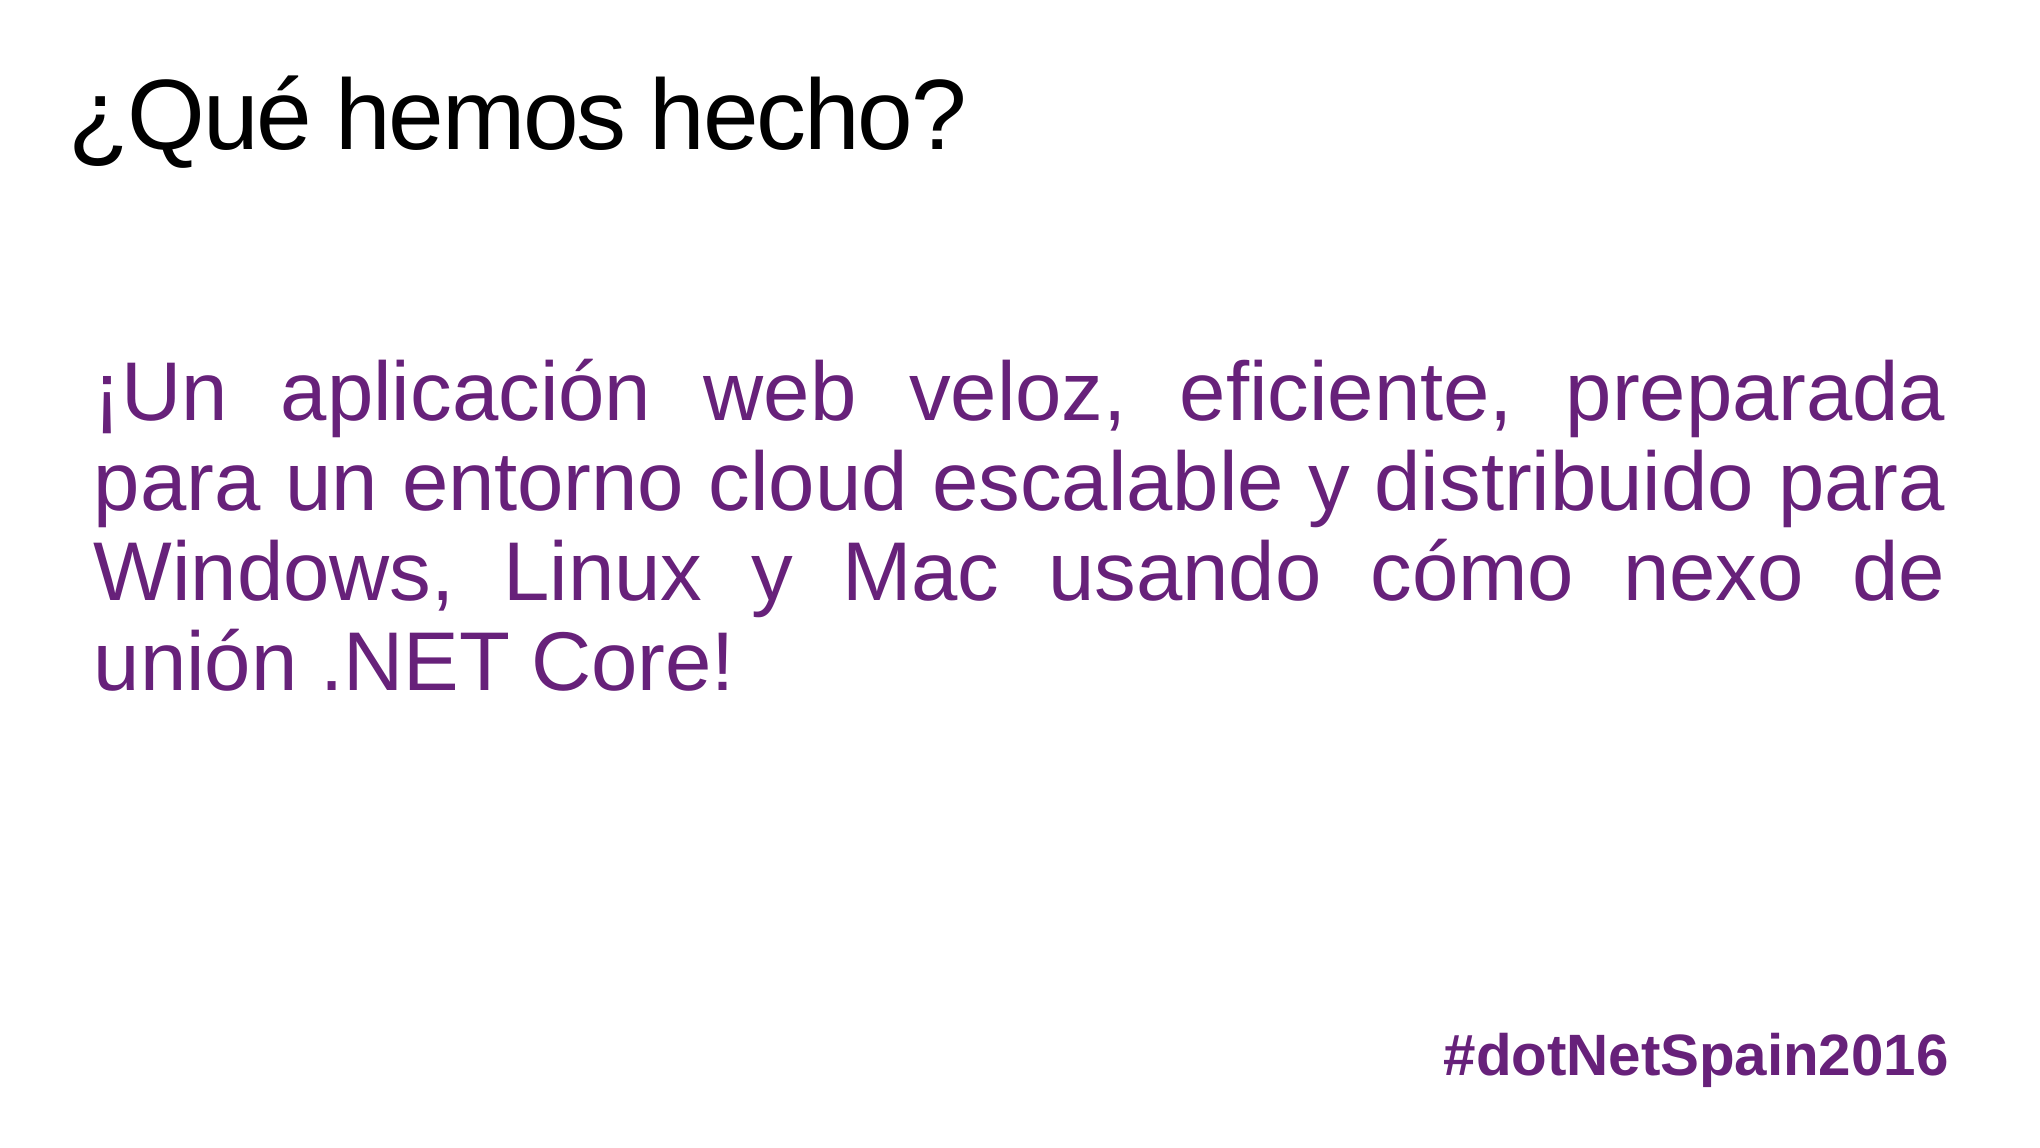

# ¿Qué hemos hecho?
¡Un aplicación web veloz, eficiente, preparada para un entorno cloud escalable y distribuido para Windows, Linux y Mac usando cómo nexo de unión .NET Core!